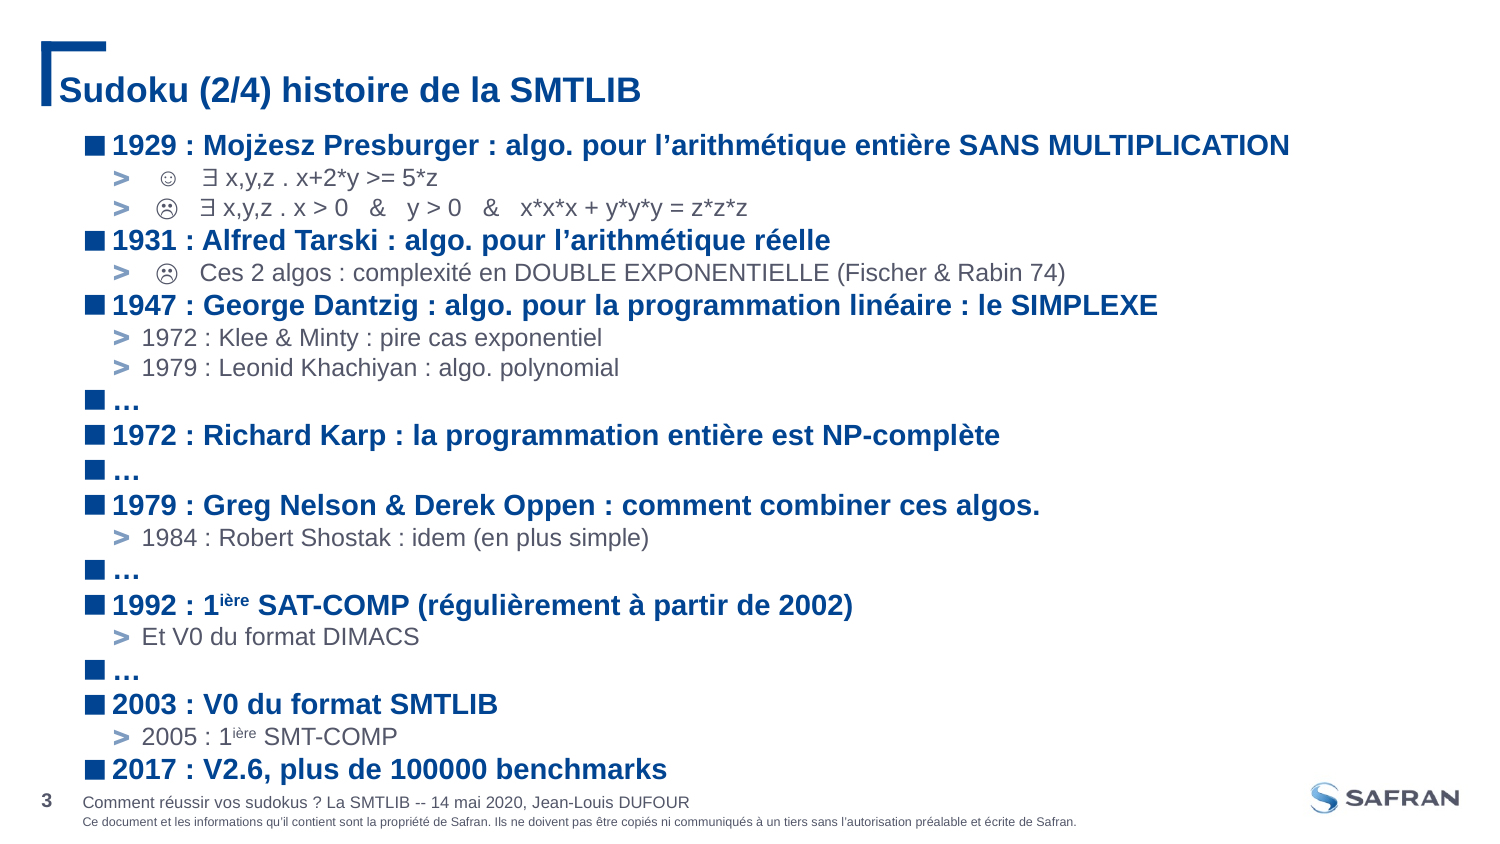

# Sudoku (2/4) histoire de la SMTLIB
1929 : Mojżesz Presburger : algo. pour l’arithmétique entière SANS MULTIPLICATION
  ☺   ∃ x,y,z . x+2*y >= 5*z
  ☹   ∃ x,y,z . x > 0   &   y > 0   &   x*x*x + y*y*y = z*z*z
1931 : Alfred Tarski : algo. pour l’arithmétique réelle
  ☹   Ces 2 algos : complexité en DOUBLE EXPONENTIELLE (Fischer & Rabin 74)
1947 : George Dantzig : algo. pour la programmation linéaire : le SIMPLEXE
1972 : Klee & Minty : pire cas exponentiel
1979 : Leonid Khachiyan : algo. polynomial
…
1972 : Richard Karp : la programmation entière est NP-complète
…
1979 : Greg Nelson & Derek Oppen : comment combiner ces algos.
1984 : Robert Shostak : idem (en plus simple)
…
1992 : 1ière SAT-COMP (régulièrement à partir de 2002)
Et V0 du format DIMACS
…
2003 : V0 du format SMTLIB
2005 : 1ière SMT-COMP
2017 : V2.6, plus de 100000 benchmarks

Comment réussir vos sudokus ? La SMTLIB -- 14 mai 2020, Jean-Louis DUFOUR
3
27 sept. 2019, Jean-Louis DUFOUR